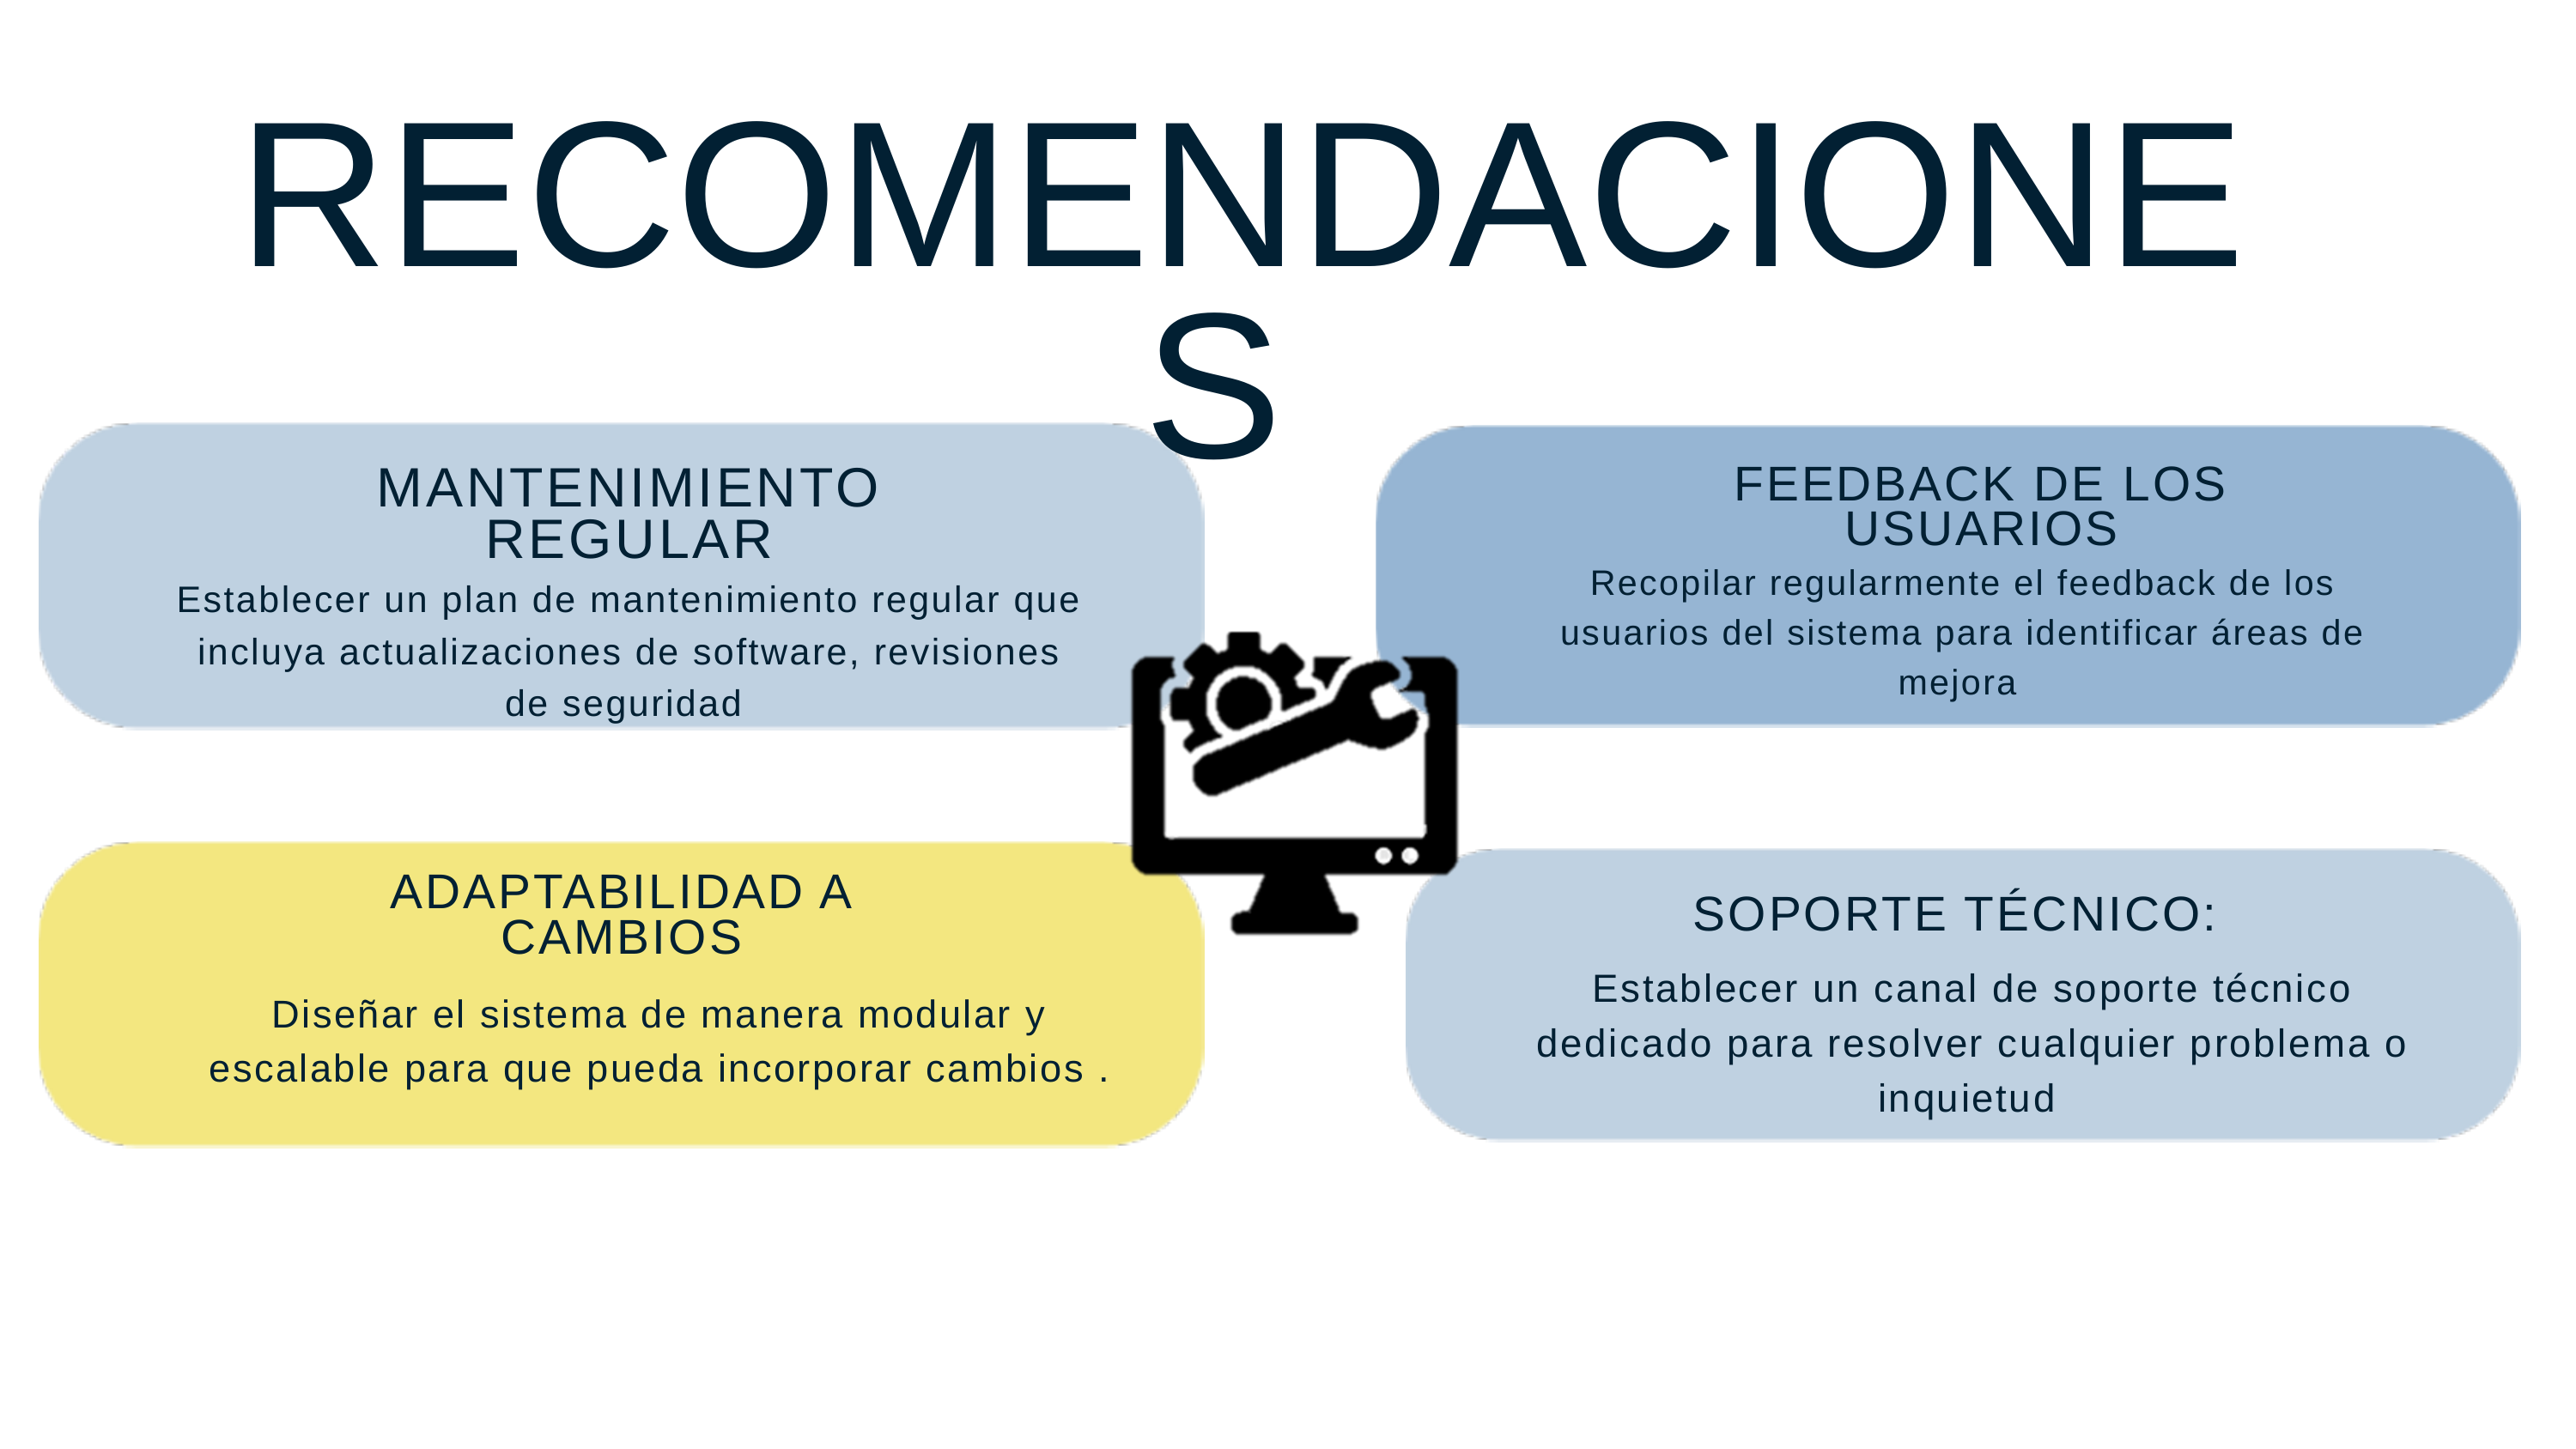

RECOMENDACIONES

FEEDBACK DE LOS USUARIOS
MANTENIMIENTO REGULAR
Recopilar regularmente el feedback de los usuarios del sistema para identificar áreas de mejora
Establecer un plan de mantenimiento regular que incluya actualizaciones de software, revisiones de seguridad

ADAPTABILIDAD A CAMBIOS
SOPORTE TÉCNICO:
Establecer un canal de soporte técnico dedicado para resolver cualquier problema o inquietud
Diseñar el sistema de manera modular y escalable para que pueda incorporar cambios .